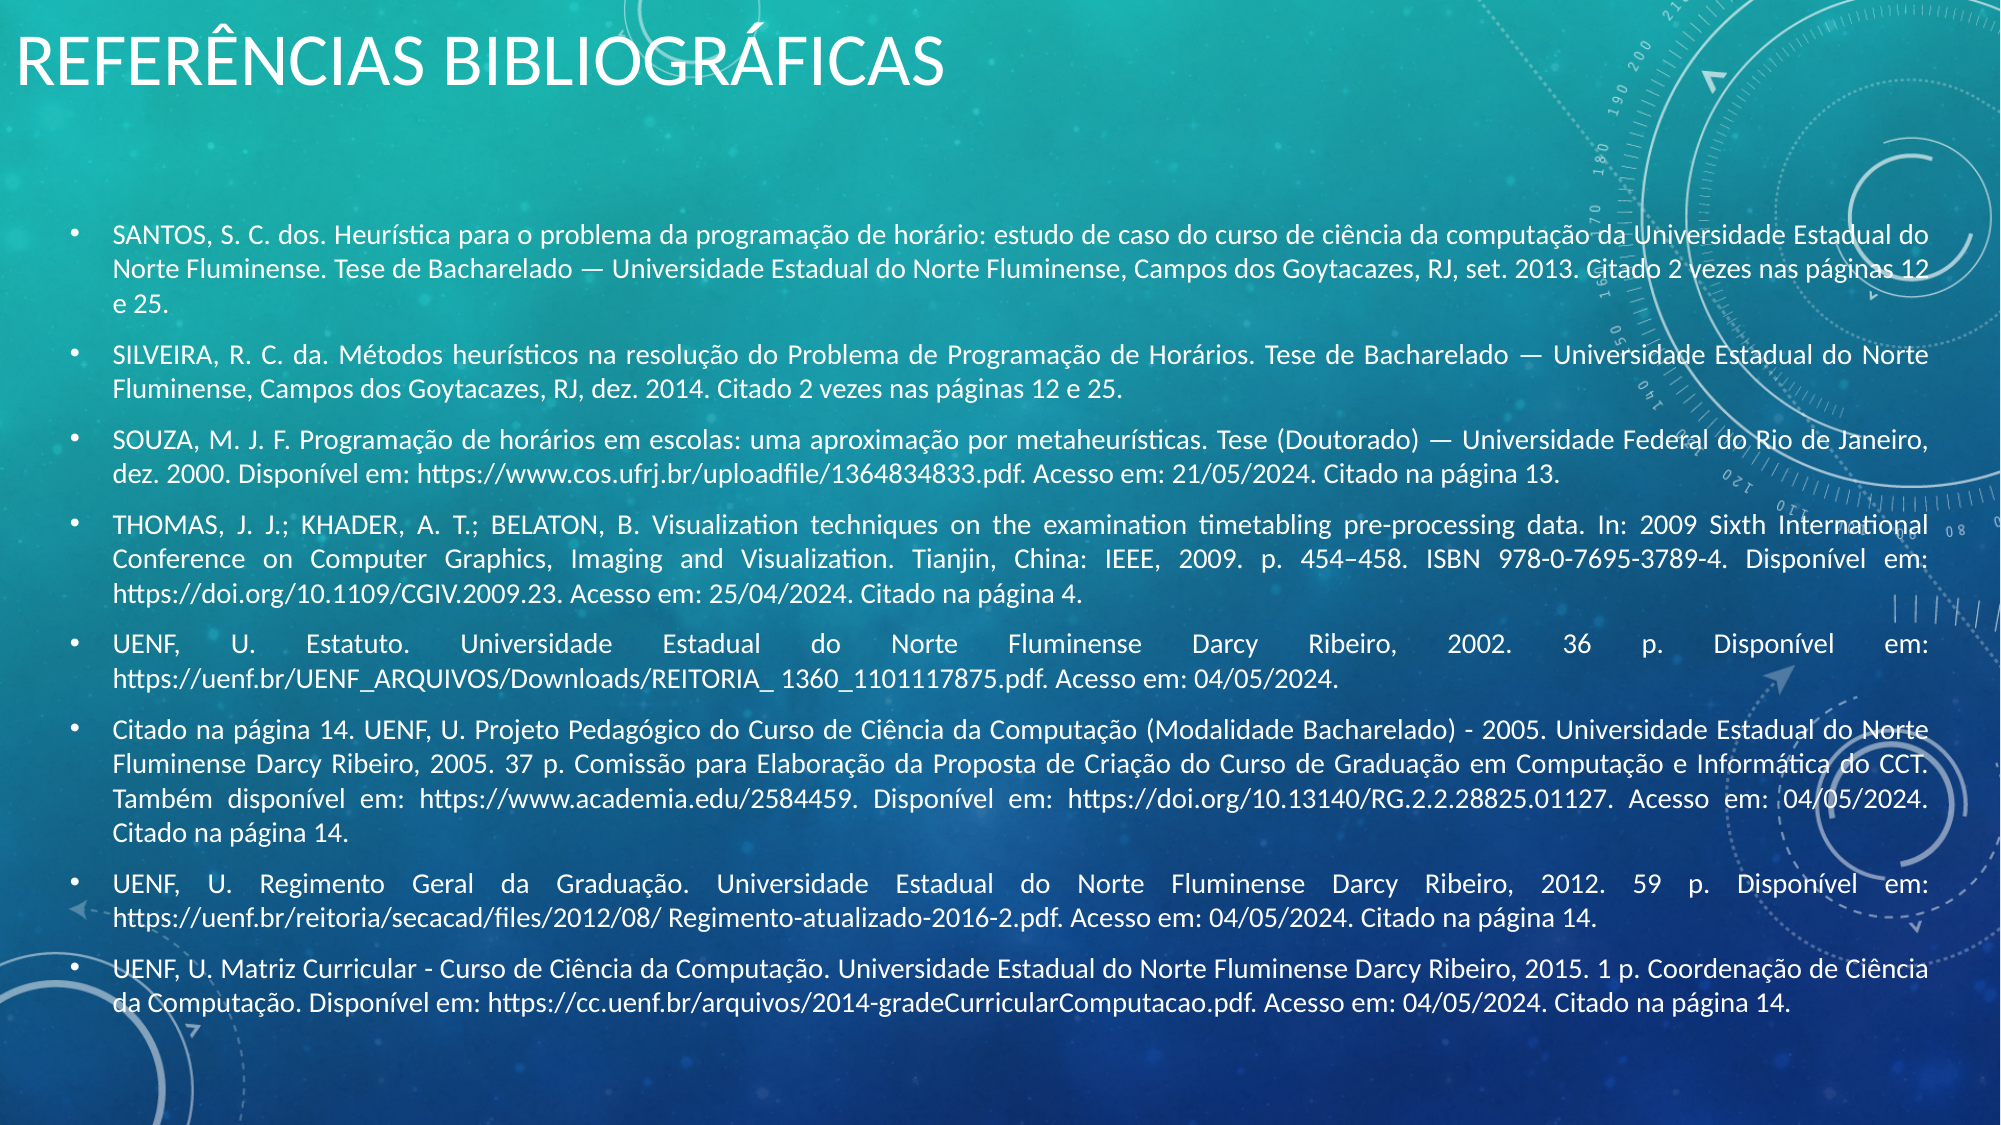

Referências bibliográficas
SANTOS, S. C. dos. Heurística para o problema da programação de horário: estudo de caso do curso de ciência da computação da Universidade Estadual do Norte Fluminense. Tese de Bacharelado — Universidade Estadual do Norte Fluminense, Campos dos Goytacazes, RJ, set. 2013. Citado 2 vezes nas páginas 12 e 25.
SILVEIRA, R. C. da. Métodos heurísticos na resolução do Problema de Programação de Horários. Tese de Bacharelado — Universidade Estadual do Norte Fluminense, Campos dos Goytacazes, RJ, dez. 2014. Citado 2 vezes nas páginas 12 e 25.
SOUZA, M. J. F. Programação de horários em escolas: uma aproximação por metaheurísticas. Tese (Doutorado) — Universidade Federal do Rio de Janeiro, dez. 2000. Disponível em: https://www.cos.ufrj.br/uploadfile/1364834833.pdf. Acesso em: 21/05/2024. Citado na página 13.
THOMAS, J. J.; KHADER, A. T.; BELATON, B. Visualization techniques on the examination timetabling pre-processing data. In: 2009 Sixth International Conference on Computer Graphics, Imaging and Visualization. Tianjin, China: IEEE, 2009. p. 454–458. ISBN 978-0-7695-3789-4. Disponível em: https://doi.org/10.1109/CGIV.2009.23. Acesso em: 25/04/2024. Citado na página 4.
UENF, U. Estatuto. Universidade Estadual do Norte Fluminense Darcy Ribeiro, 2002. 36 p. Disponível em: https://uenf.br/UENF_ARQUIVOS/Downloads/REITORIA_ 1360_1101117875.pdf. Acesso em: 04/05/2024.
Citado na página 14. UENF, U. Projeto Pedagógico do Curso de Ciência da Computação (Modalidade Bacharelado) - 2005. Universidade Estadual do Norte Fluminense Darcy Ribeiro, 2005. 37 p. Comissão para Elaboração da Proposta de Criação do Curso de Graduação em Computação e Informática do CCT. Também disponível em: https://www.academia.edu/2584459. Disponível em: https://doi.org/10.13140/RG.2.2.28825.01127. Acesso em: 04/05/2024. Citado na página 14.
UENF, U. Regimento Geral da Graduação. Universidade Estadual do Norte Fluminense Darcy Ribeiro, 2012. 59 p. Disponível em: https://uenf.br/reitoria/secacad/files/2012/08/ Regimento-atualizado-2016-2.pdf. Acesso em: 04/05/2024. Citado na página 14.
UENF, U. Matriz Curricular - Curso de Ciência da Computação. Universidade Estadual do Norte Fluminense Darcy Ribeiro, 2015. 1 p. Coordenação de Ciência da Computação. Disponível em: https://cc.uenf.br/arquivos/2014-gradeCurricularComputacao.pdf. Acesso em: 04/05/2024. Citado na página 14.